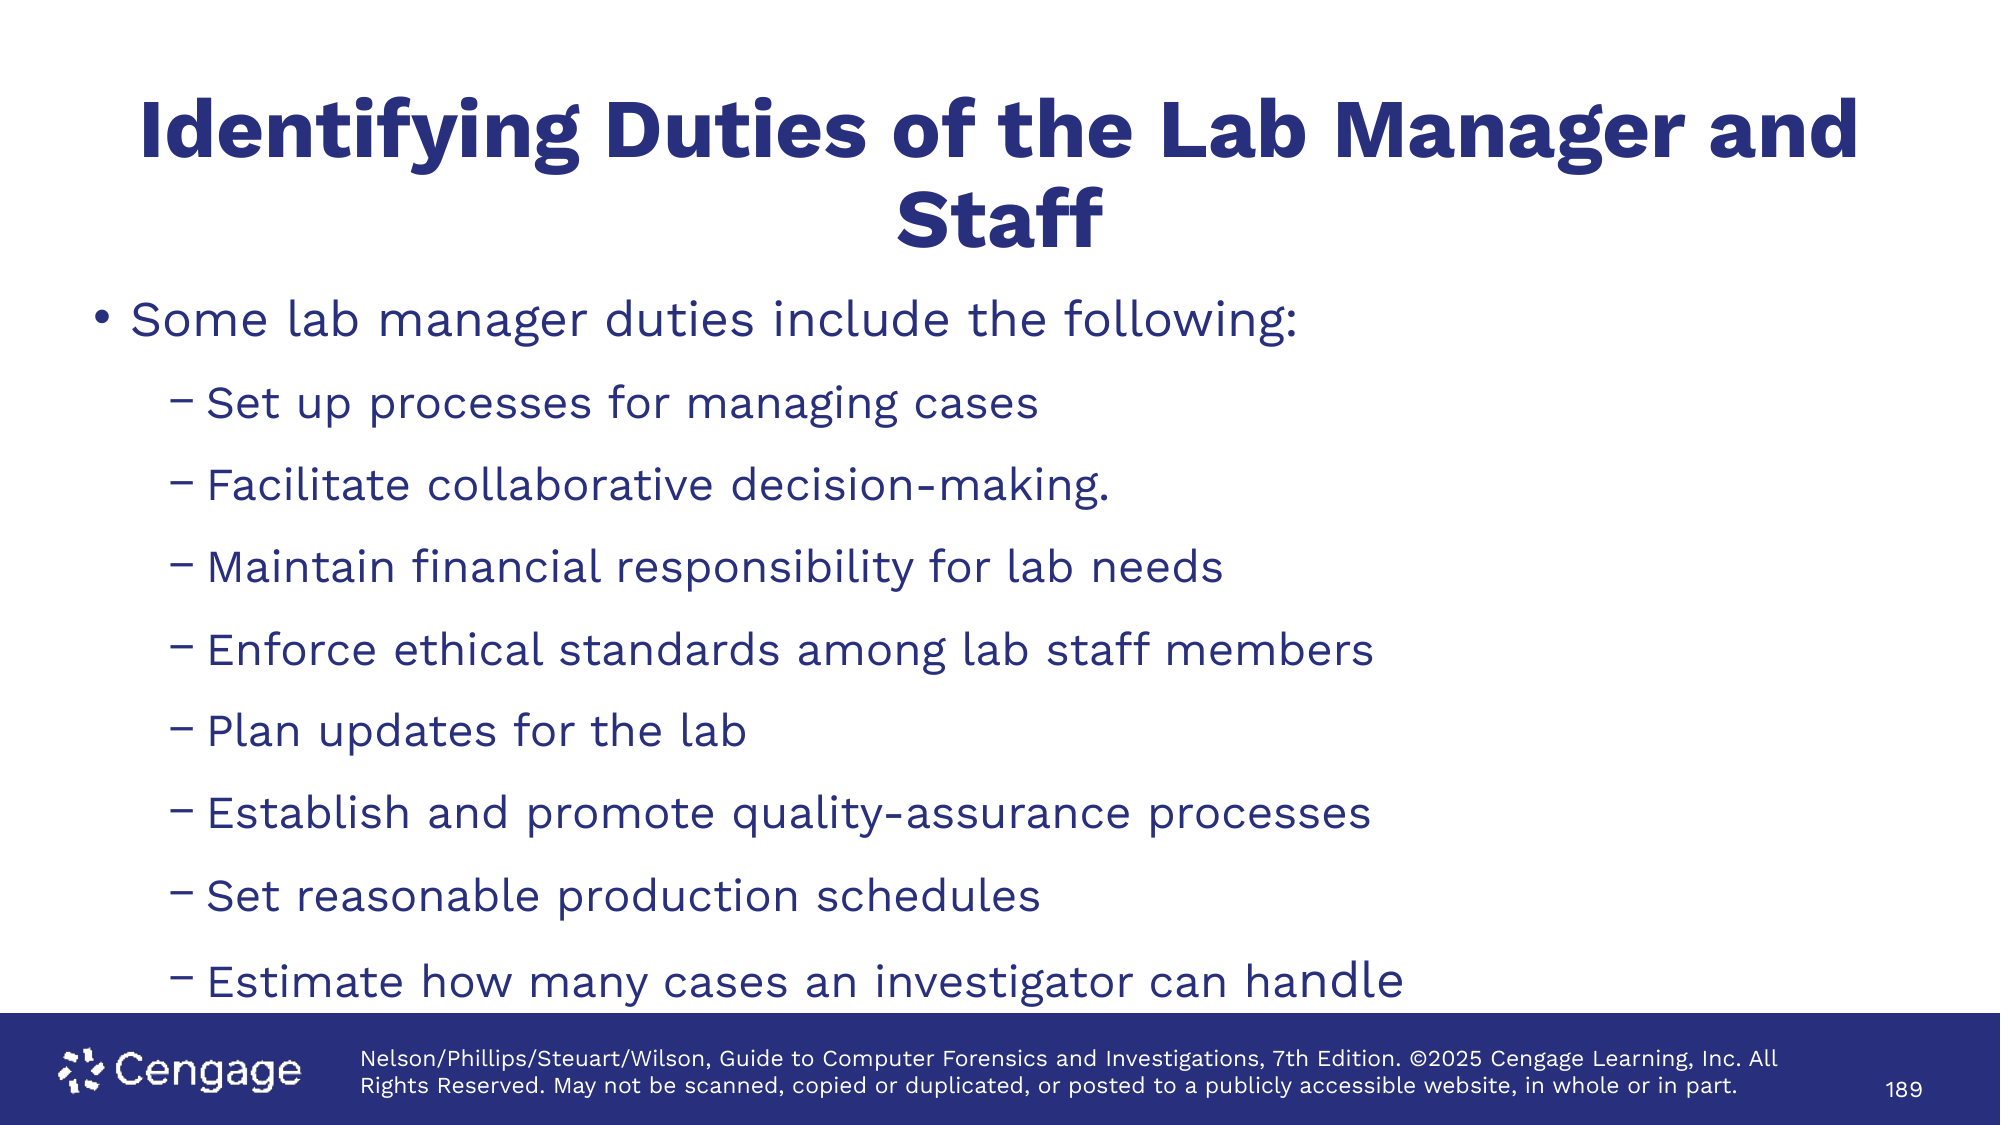

# Identifying Duties of the Lab Manager and Staff
Some lab manager duties include the following:
Set up processes for managing cases
Facilitate collaborative decision-making.
Maintain financial responsibility for lab needs
Enforce ethical standards among lab staff members
Plan updates for the lab
Establish and promote quality-assurance processes
Set reasonable production schedules
Estimate how many cases an investigator can handle